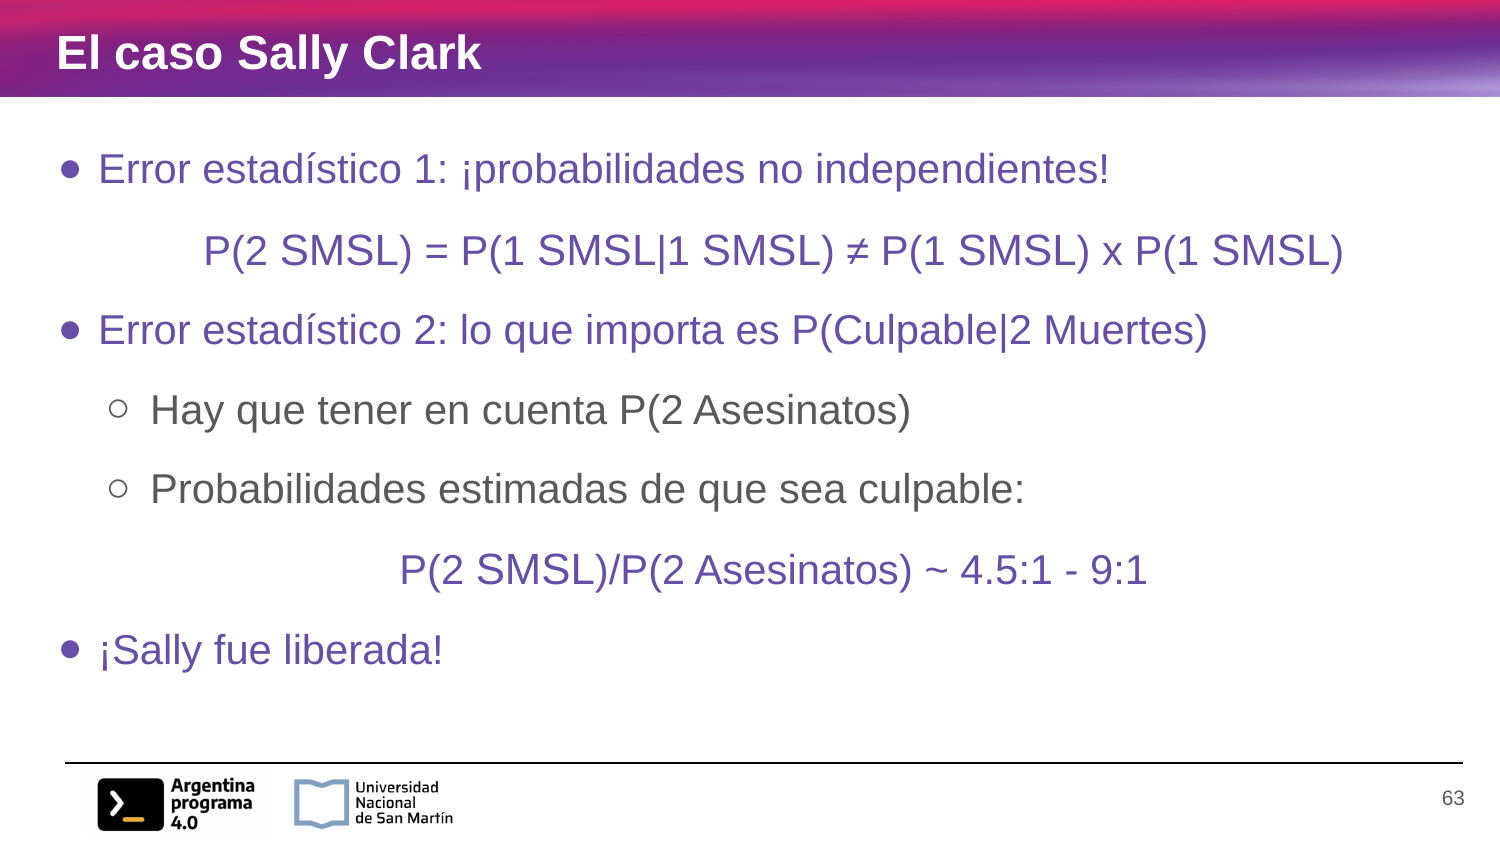

# El caso Sally Clark
Error estadístico 1: ¡probabilidades no independientes!
P(2 SMSL) = P(1 SMSL|1 SMSL) ≠ P(1 SMSL) x P(1 SMSL)
Error estadístico 2: lo que importa es P(Culpable|2 Muertes)
Hay que tener en cuenta P(2 Asesinatos)
Probabilidades estimadas de que sea culpable:
P(2 SMSL)/P(2 Asesinatos) ~ 4.5:1 - 9:1
¡Sally fue liberada!
63